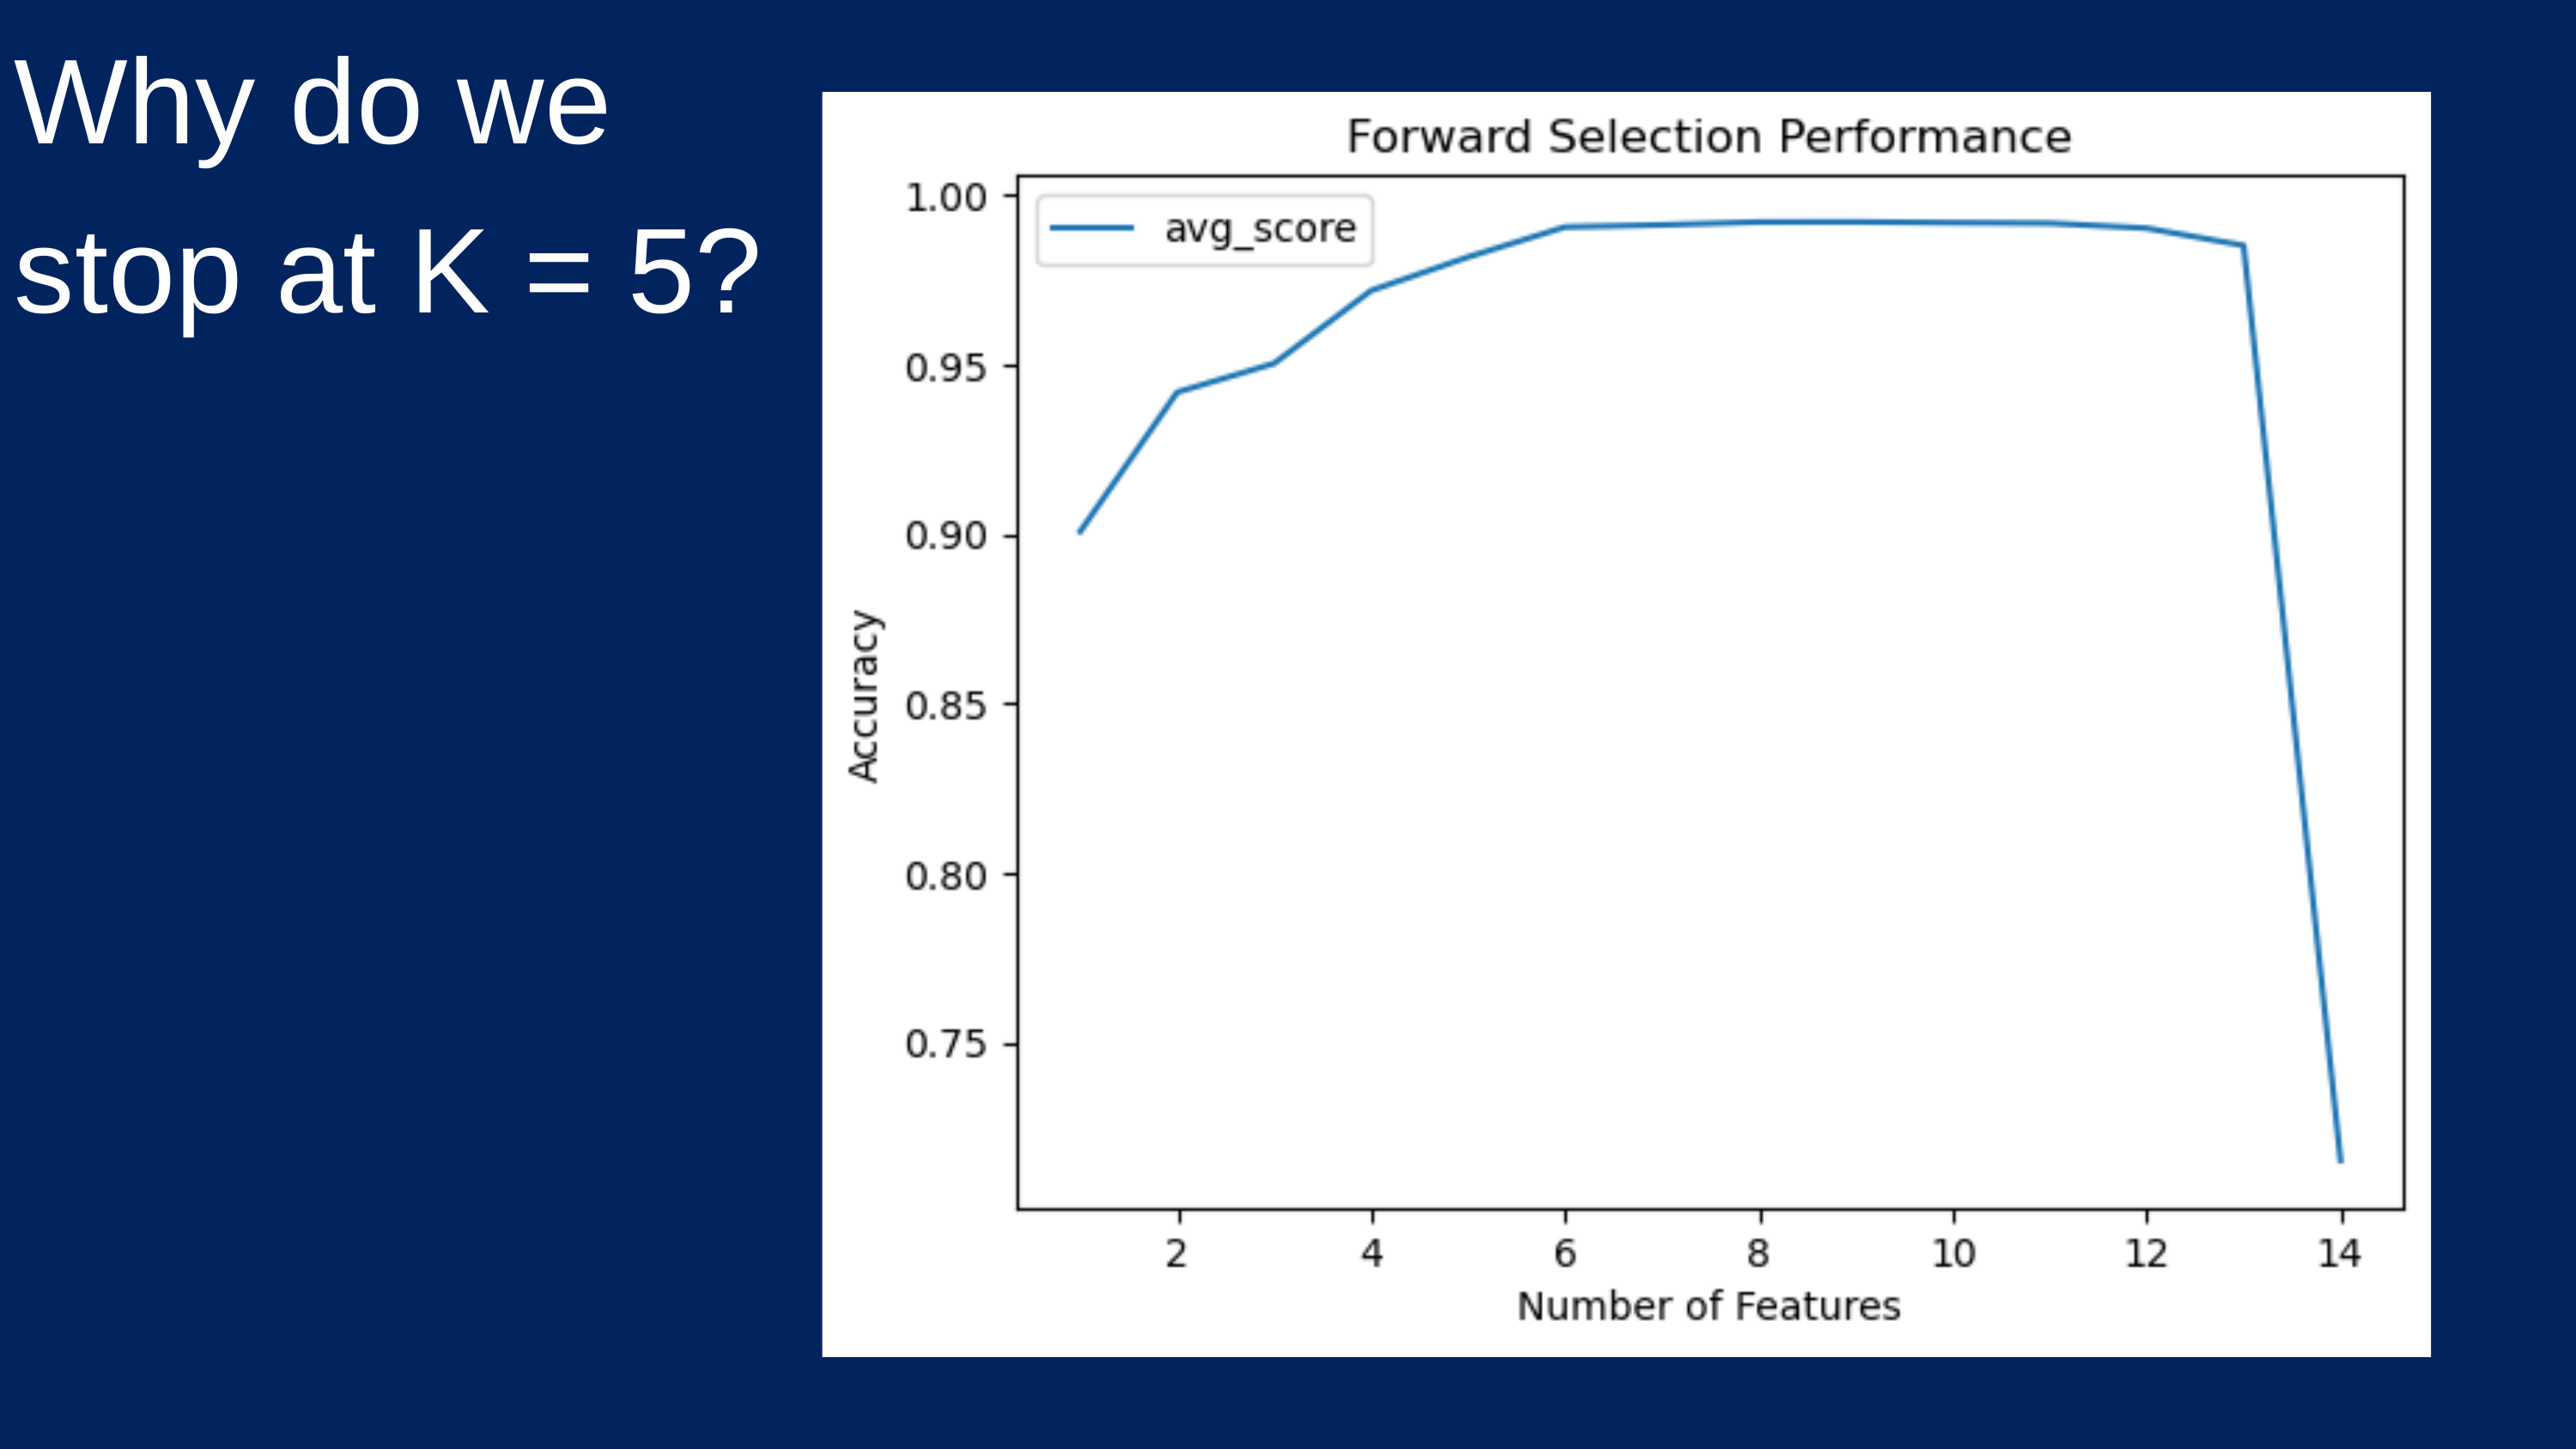

Why do we stop at K = 5?